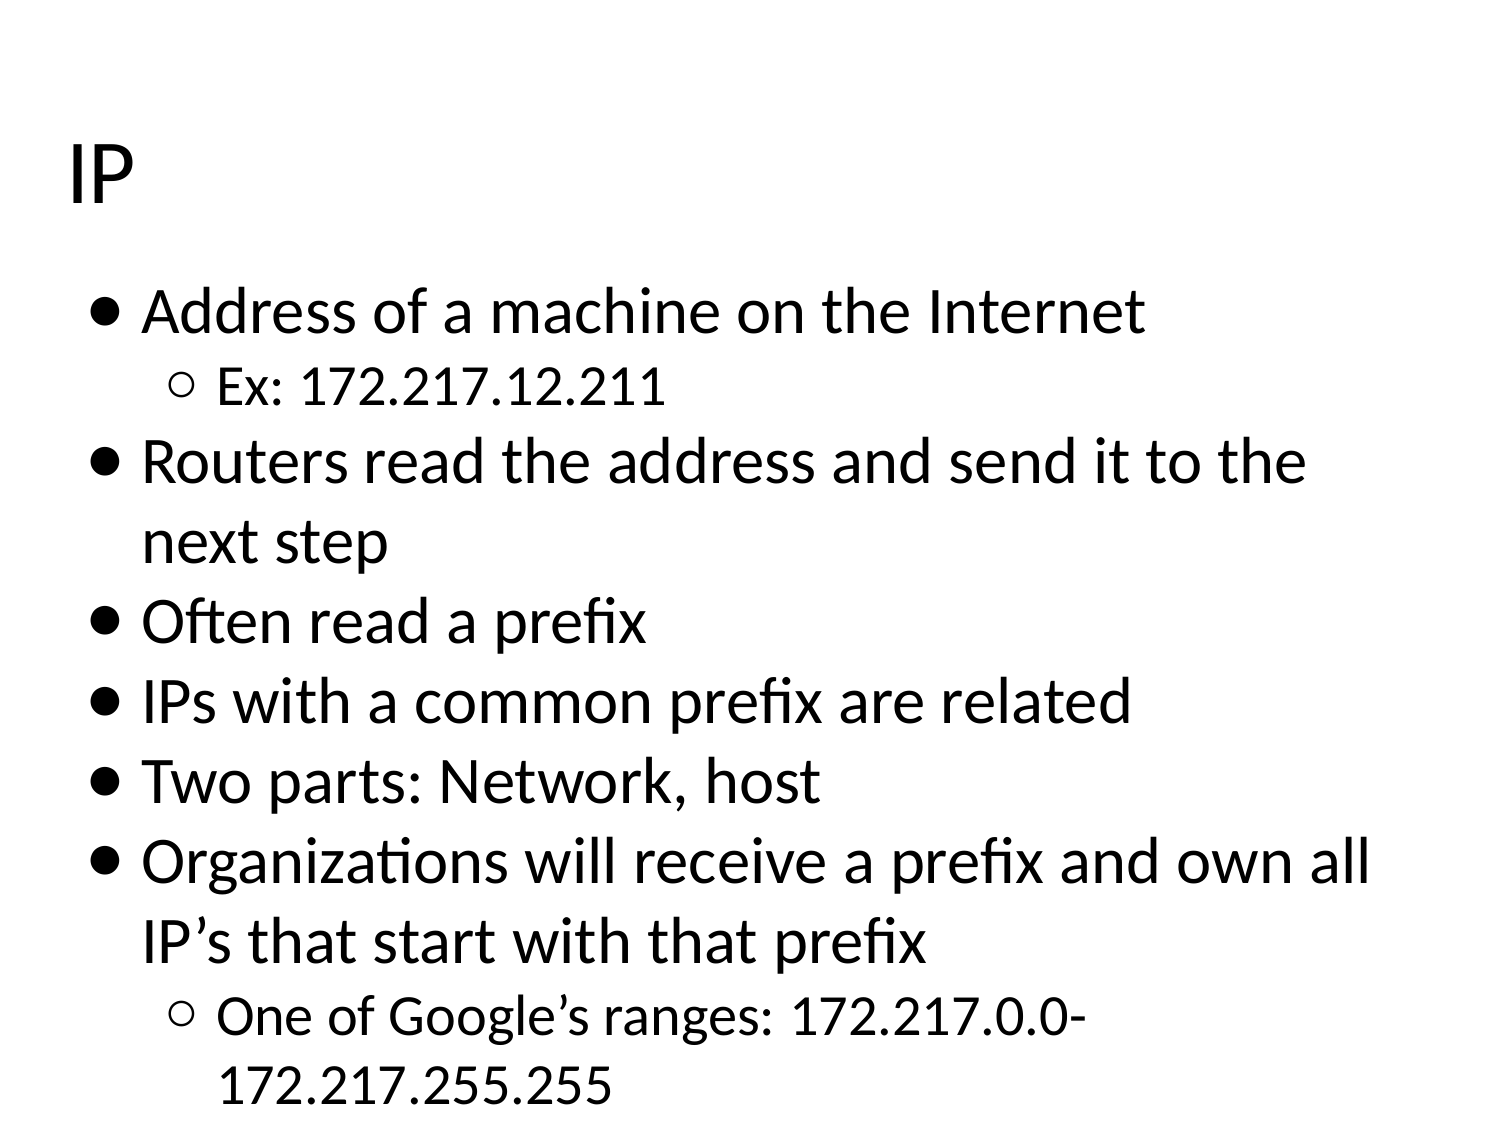

# IP
Address of a machine on the Internet
Ex: 172.217.12.211
Routers read the address and send it to the next step
Often read a prefix
IPs with a common prefix are related
Two parts: Network, host
Organizations will receive a prefix and own all IP’s that start with that prefix
One of Google’s ranges: 172.217.0.0-172.217.255.255
Network prefix: 172.217.x.x